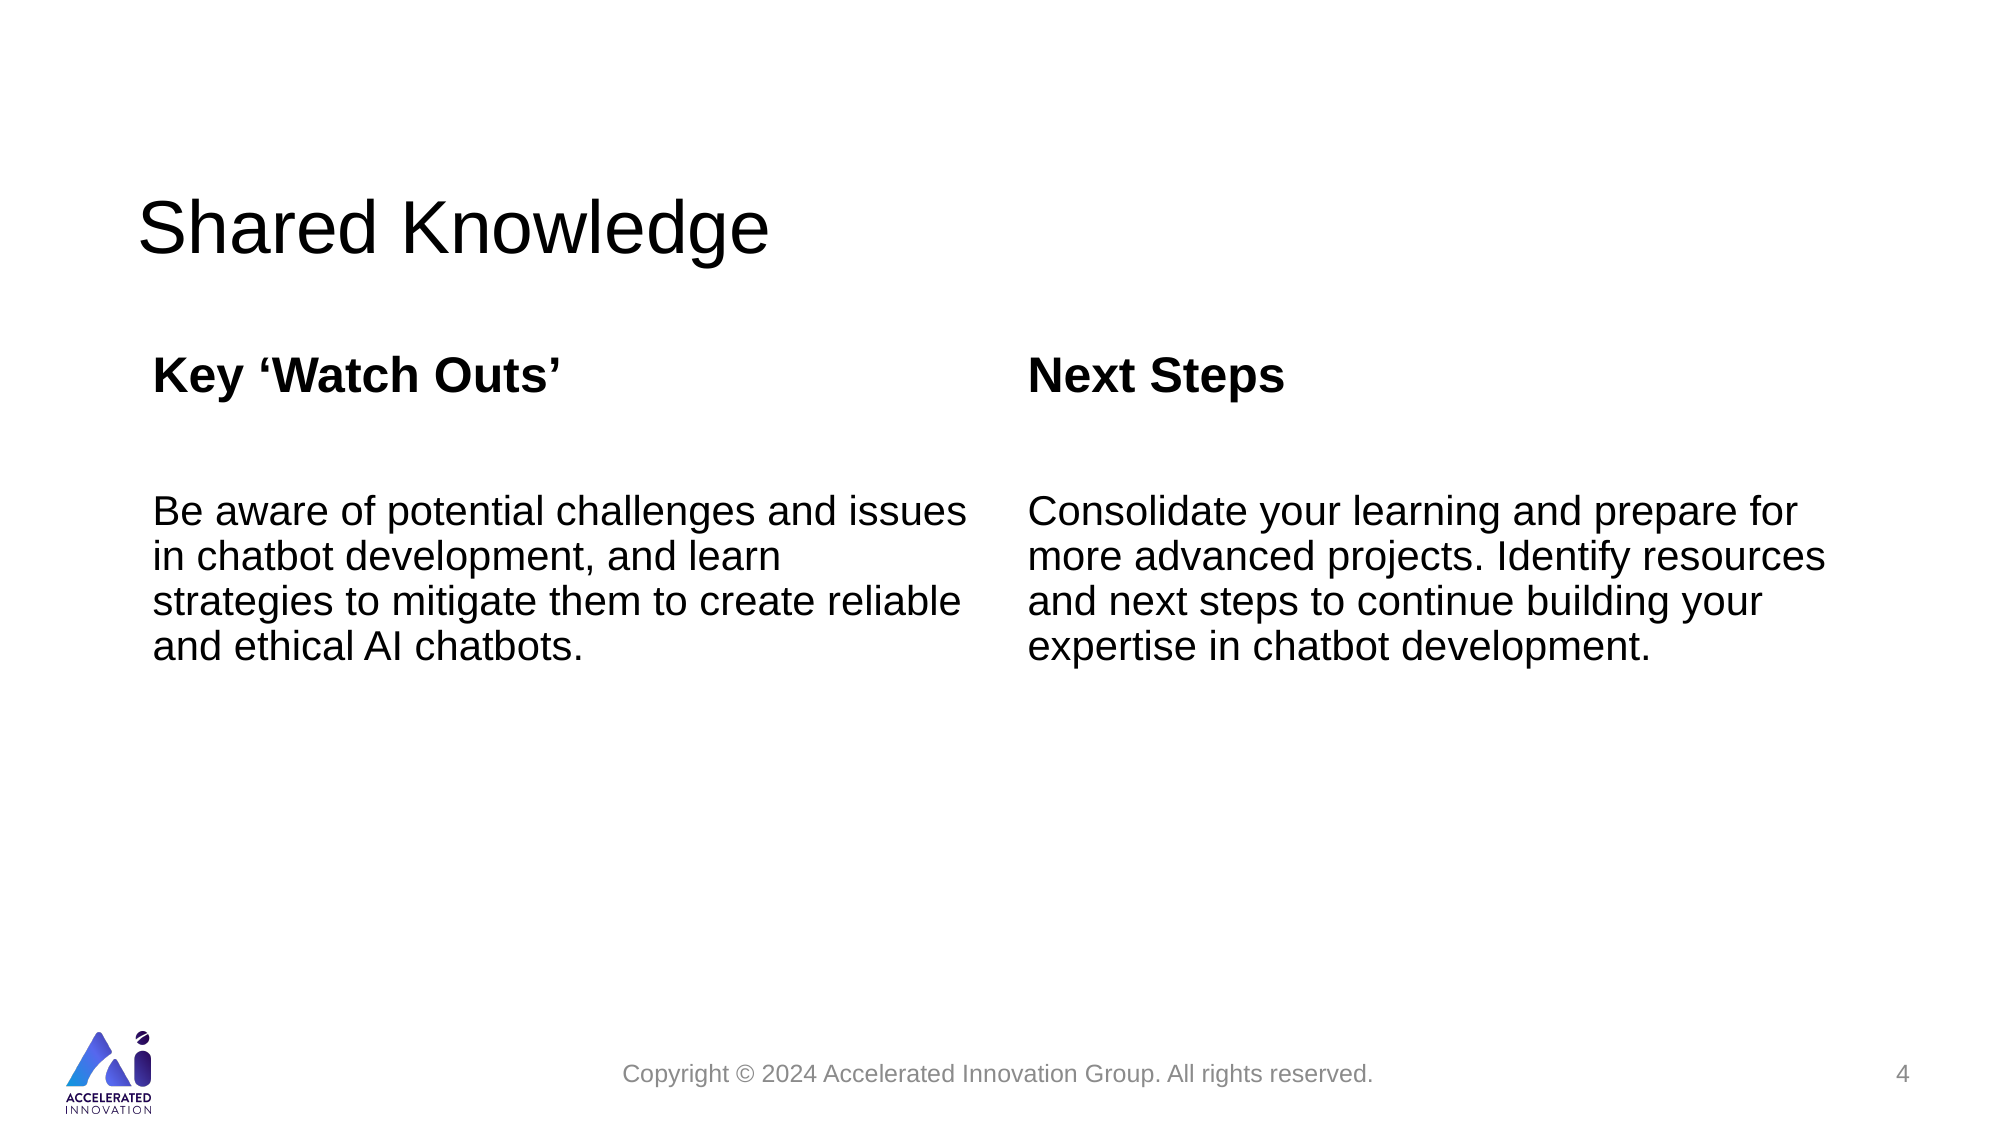

# Shared Knowledge
Key ‘Watch Outs’
Next Steps

Be aware of potential challenges and issues in chatbot development, and learn strategies to mitigate them to create reliable and ethical AI chatbots.

Consolidate your learning and prepare for more advanced projects. Identify resources and next steps to continue building your expertise in chatbot development.
4
Copyright © 2024 Accelerated Innovation Group. All rights reserved.